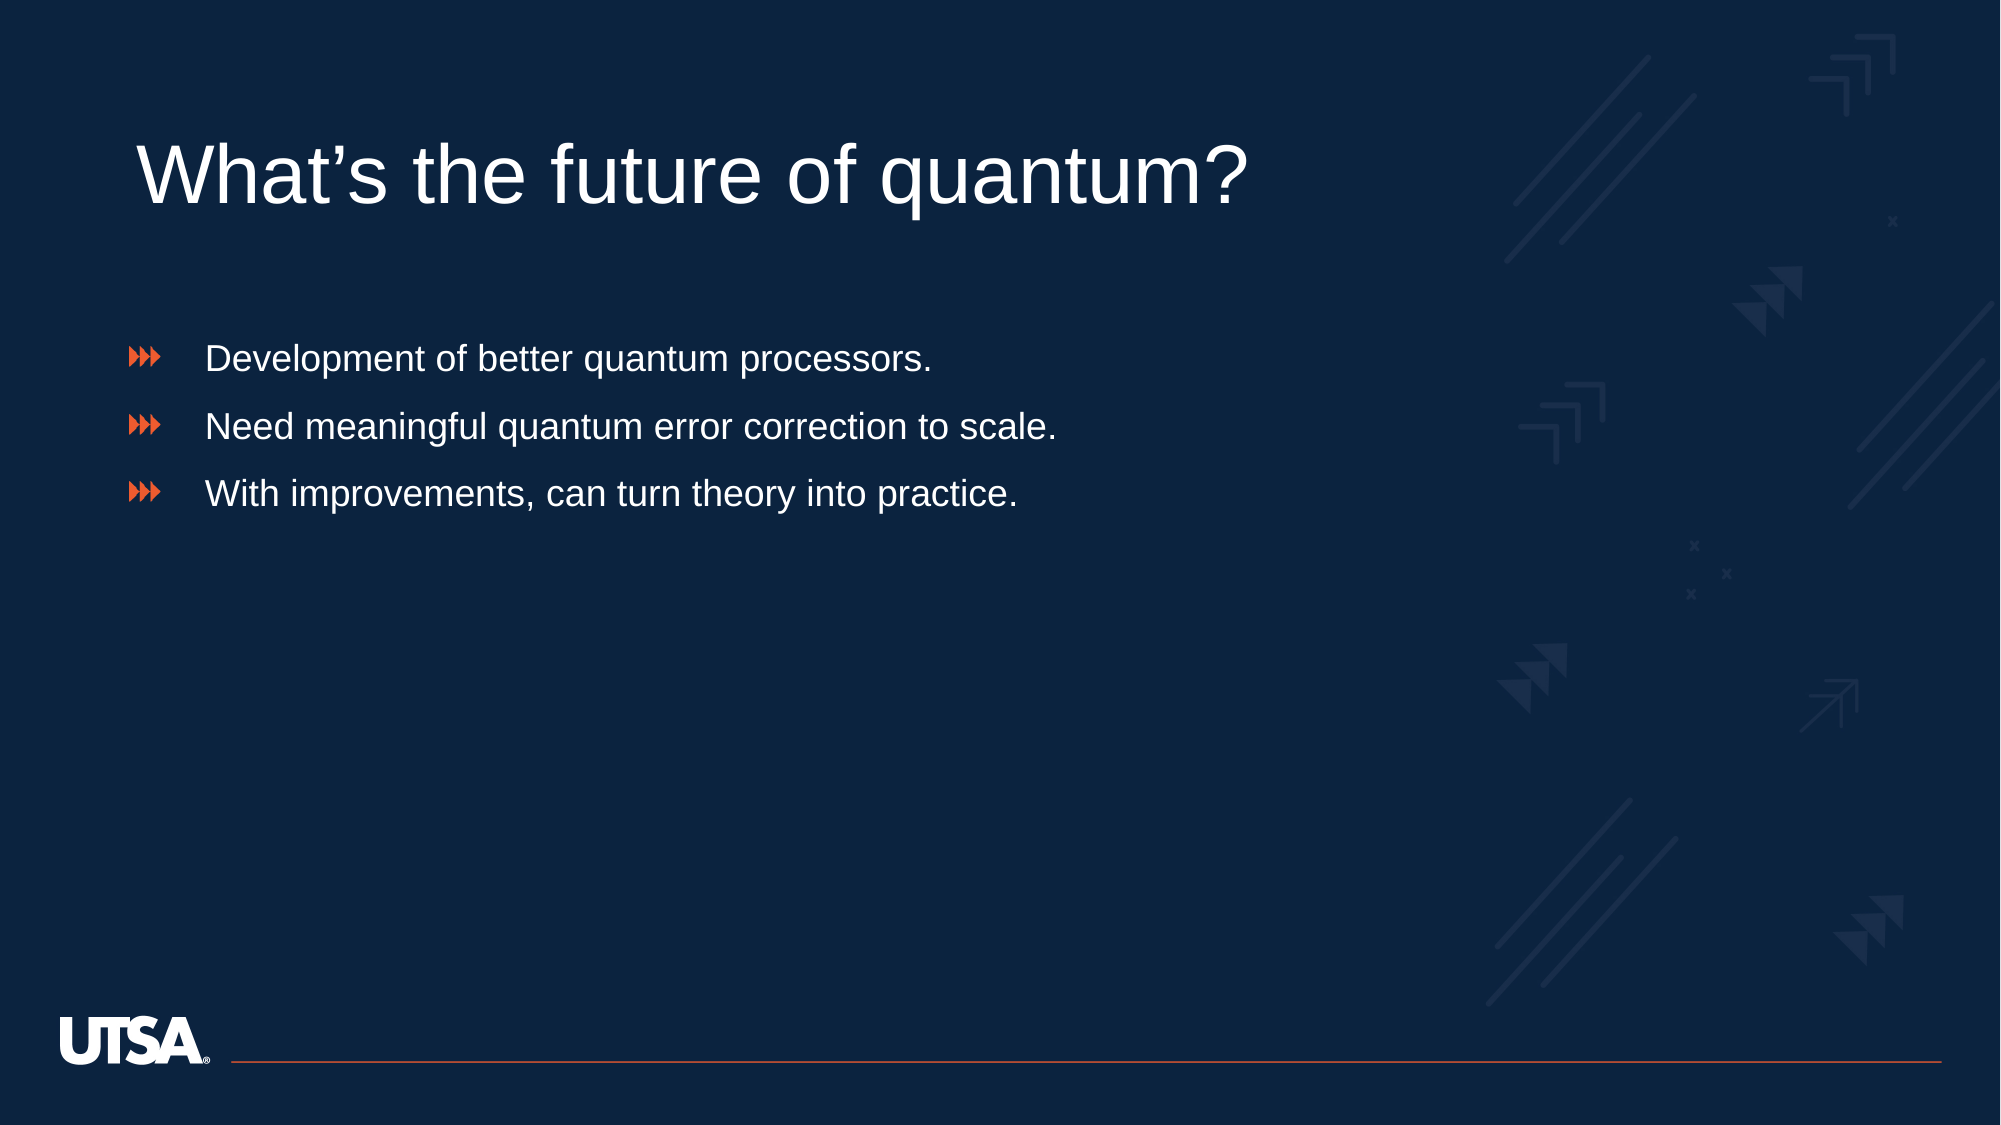

What’s the future of quantum?
Development of better quantum processors.
Need meaningful quantum error correction to scale.
With improvements, can turn theory into practice.